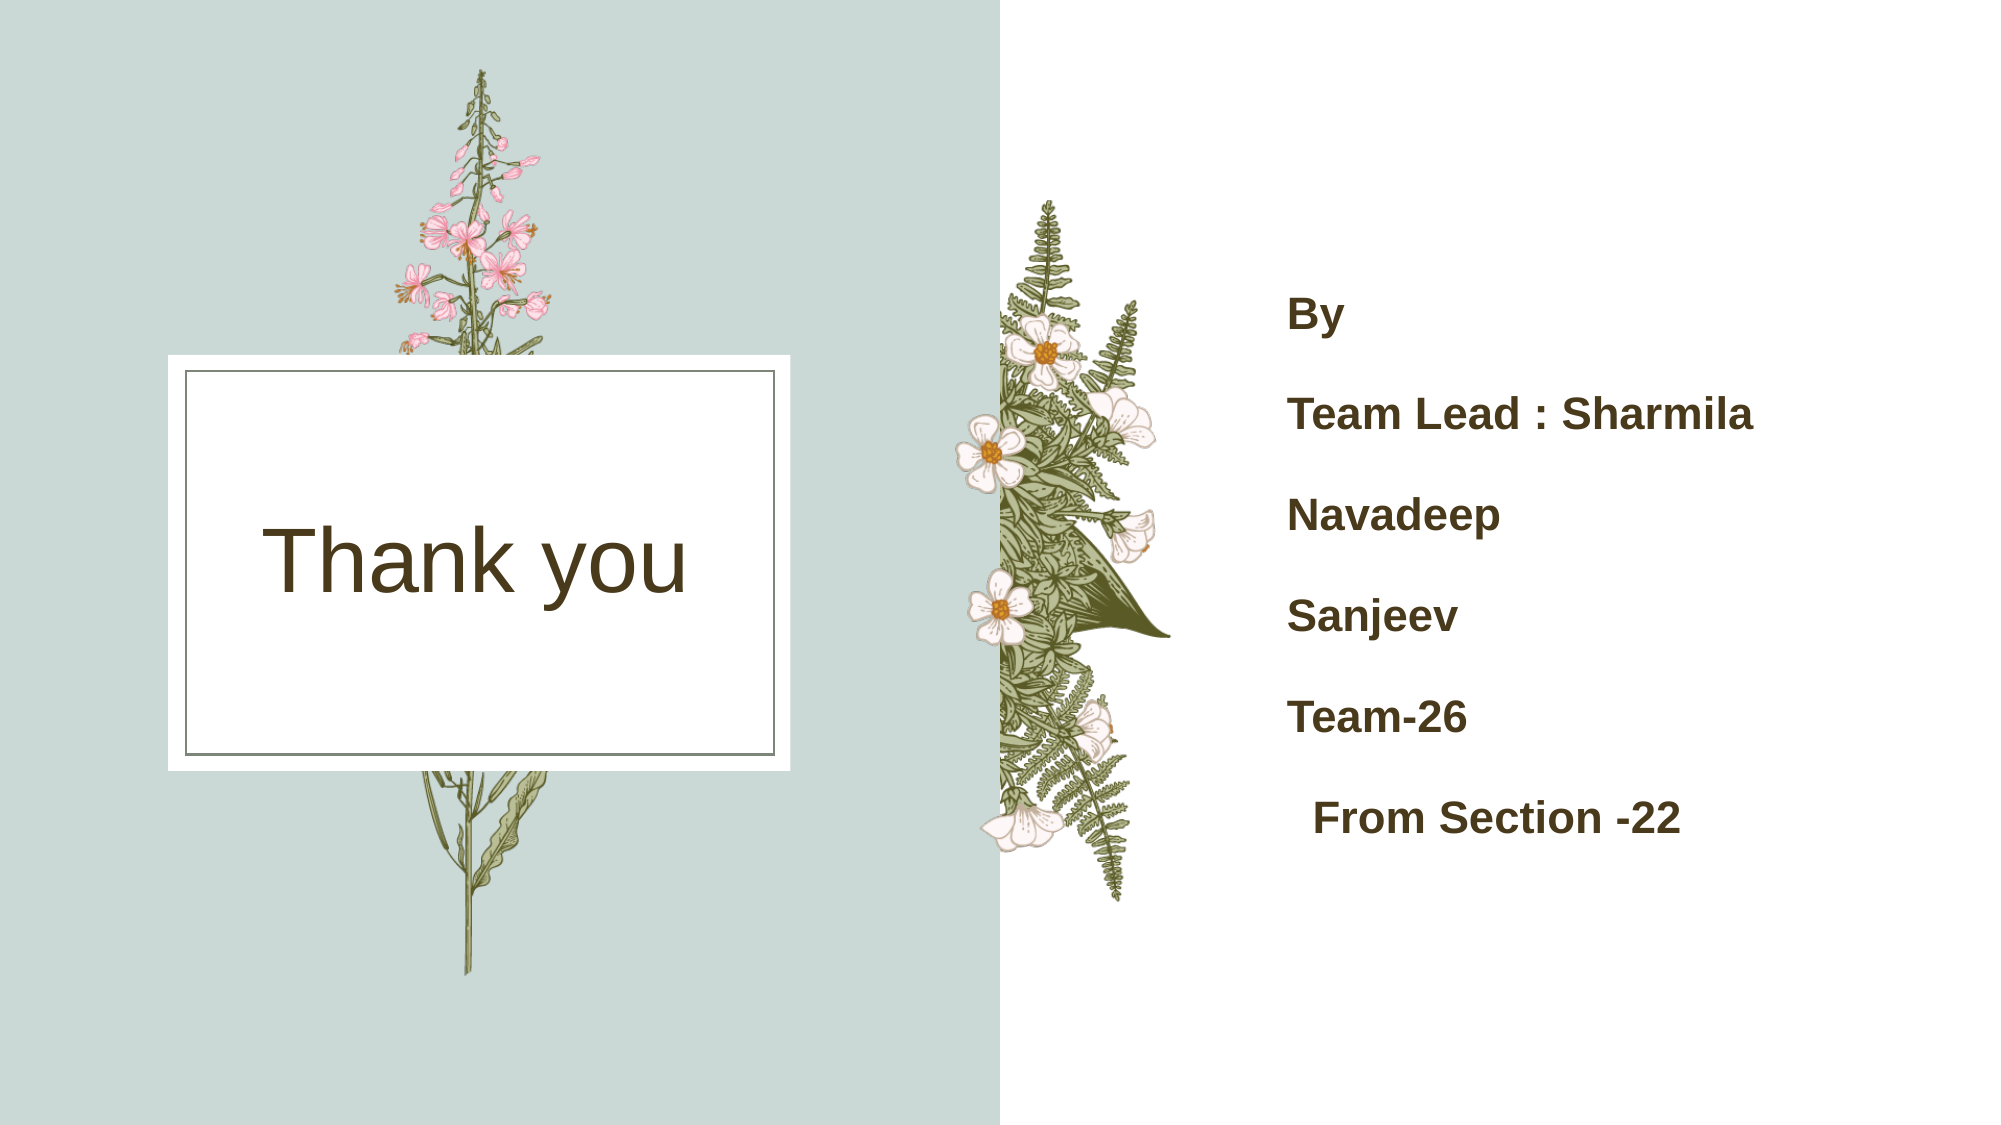

By
Team Lead : Sharmila
Navadeep
Sanjeev
Team-26
  From Section -22
# Thank you